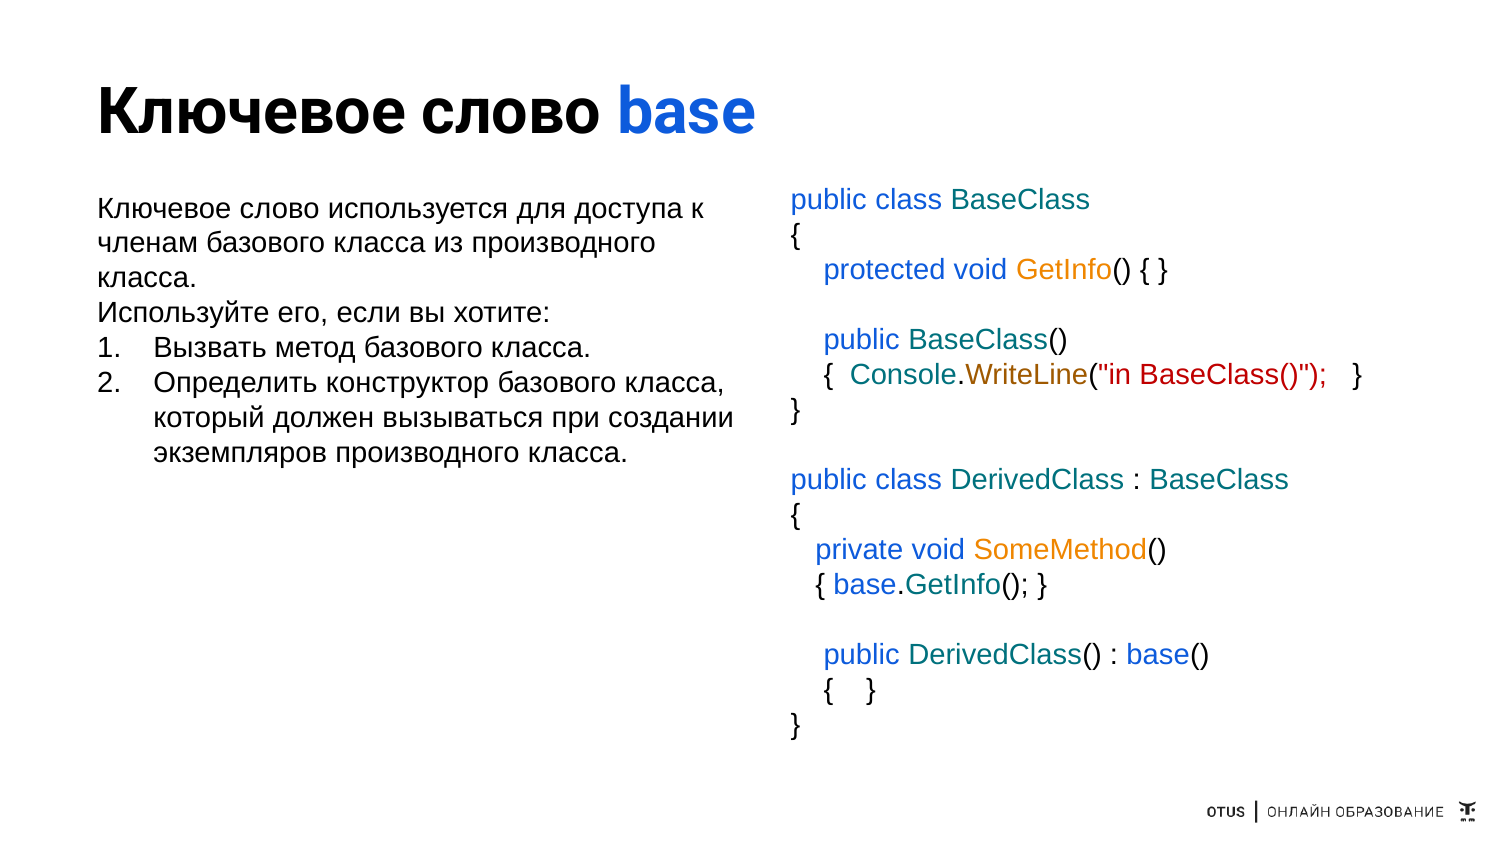

# Ключевое слово base
public class BaseClass
{
    protected void GetInfo() { }

    public BaseClass()
    {  Console.WriteLine("in BaseClass()");   }
}

public class DerivedClass : BaseClass
{
   private void SomeMethod()
   { base.GetInfo(); }

    public DerivedClass() : base()
    {    }
}
Ключевое слово используется для доступа к членам базового класса из производного класса.
Используйте его, если вы хотите:
Вызвать метод базового класса.
Определить конструктор базового класса, который должен вызываться при создании экземпляров производного класса.